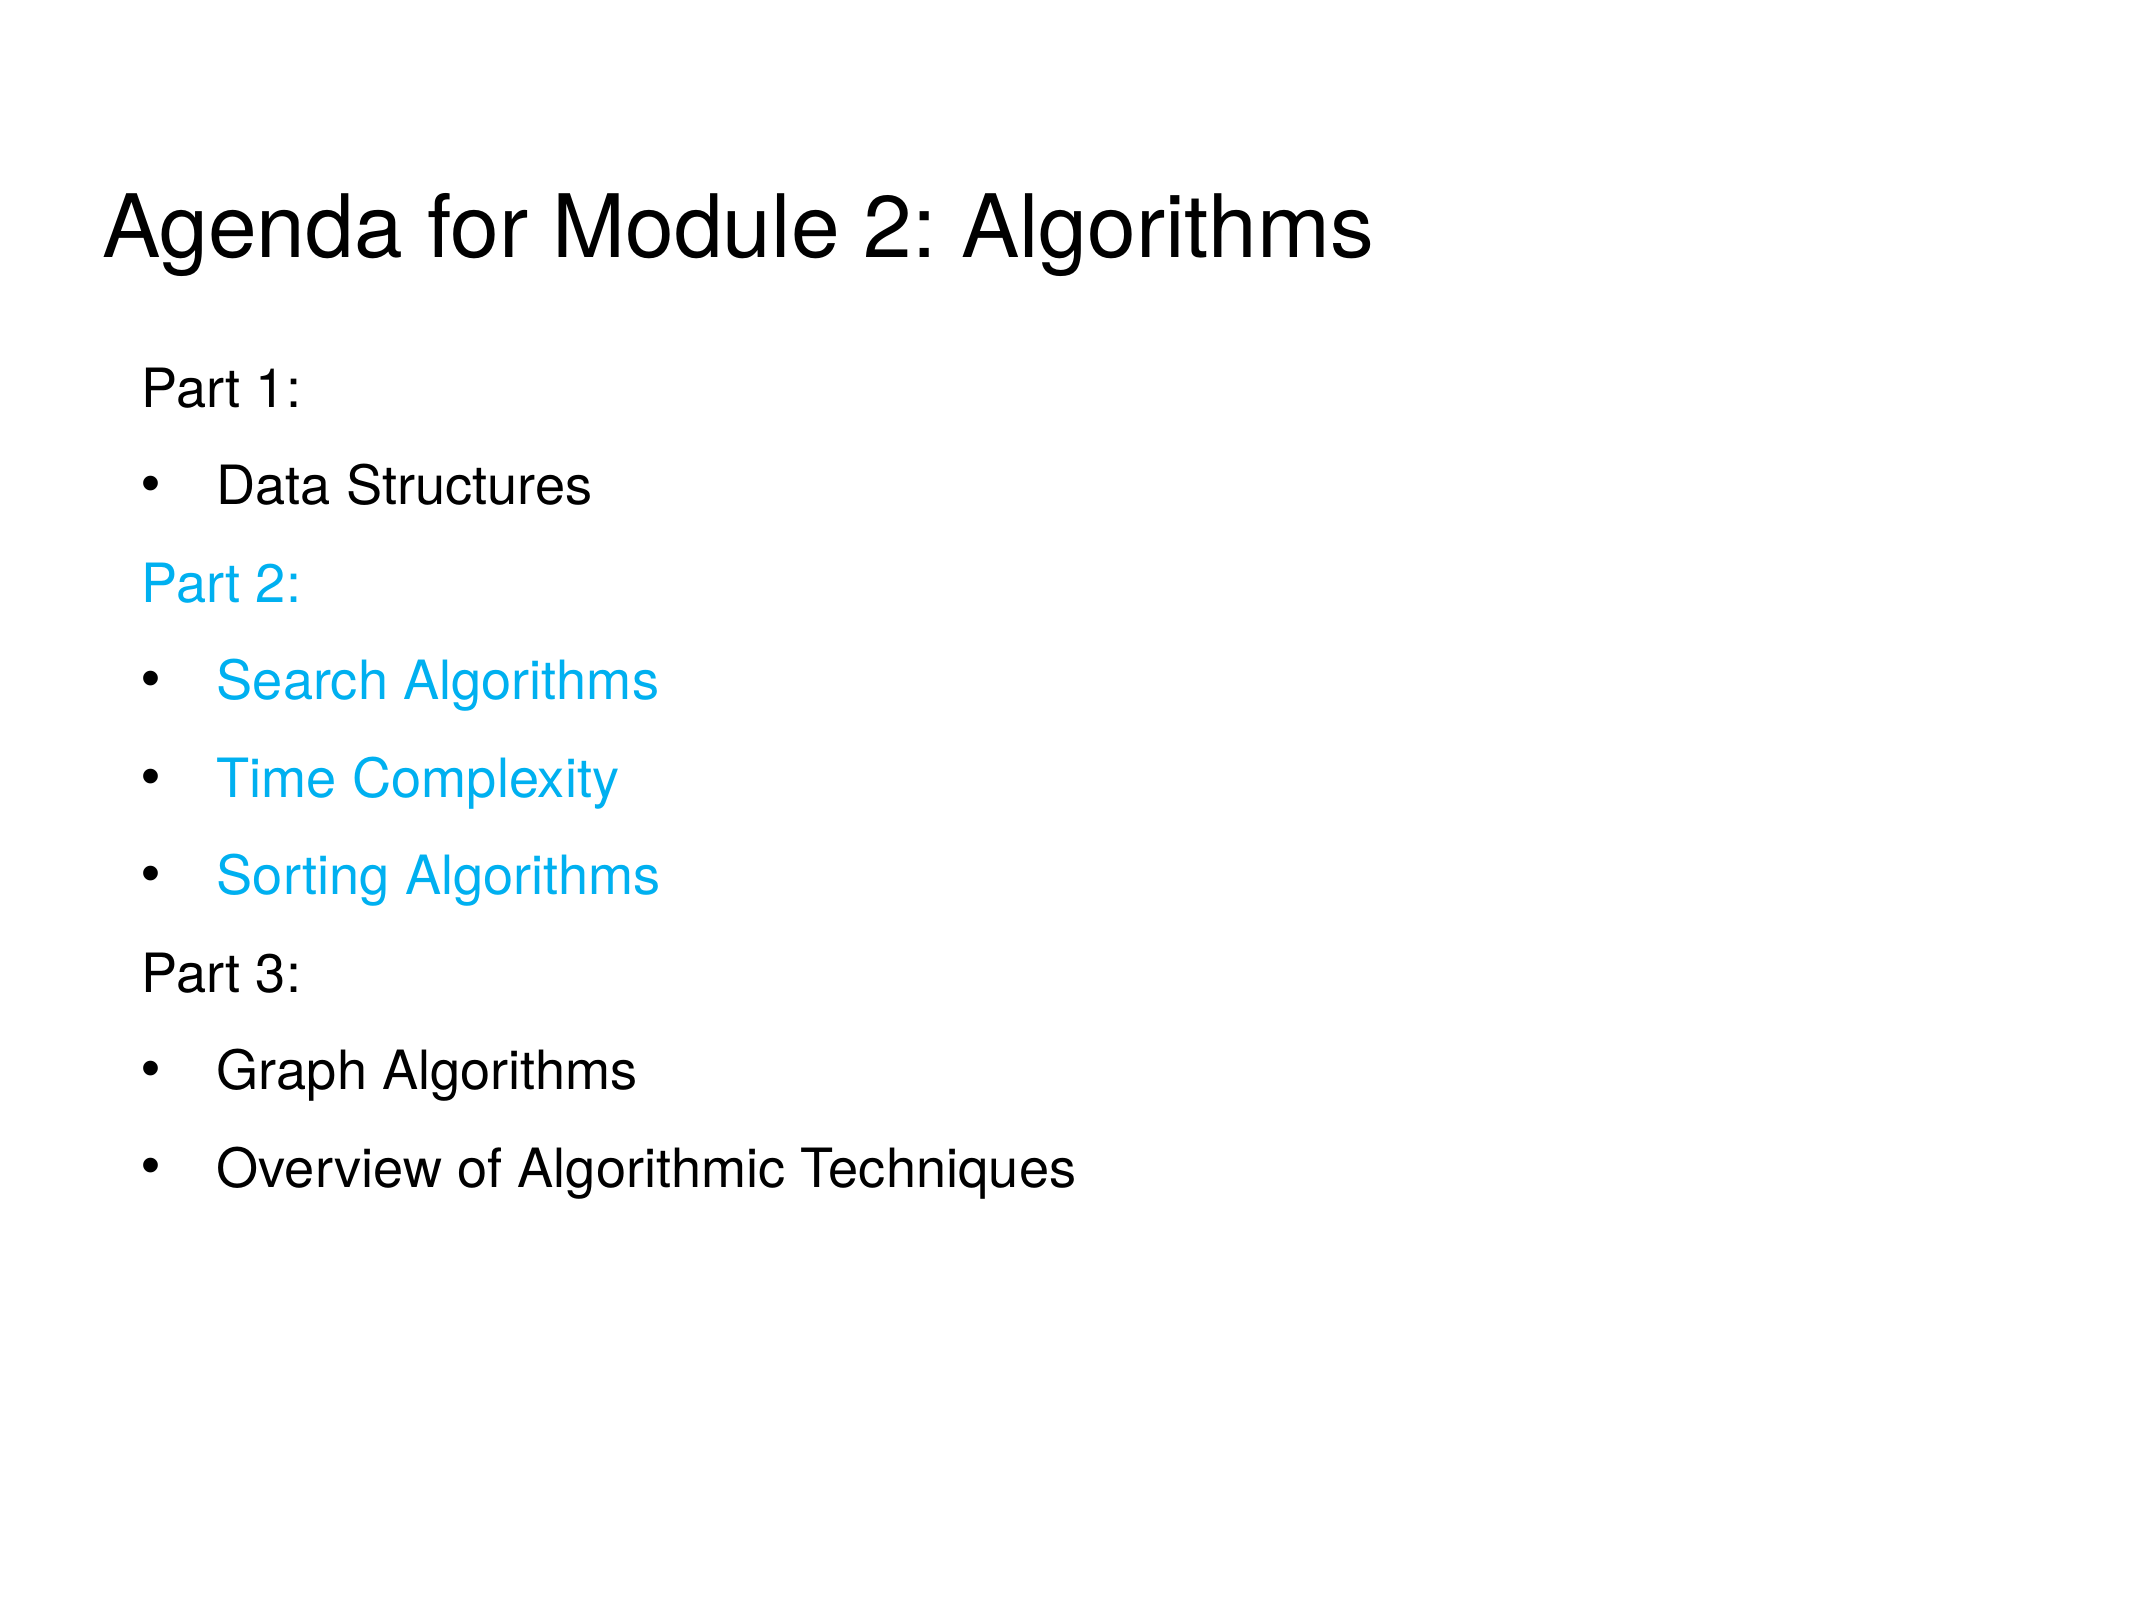

# Agenda for Module 2: Algorithms
Part 1:
Data Structures
Part 2:
Search Algorithms
Time Complexity
Sorting Algorithms
Part 3:
Graph Algorithms
Overview of Algorithmic Techniques